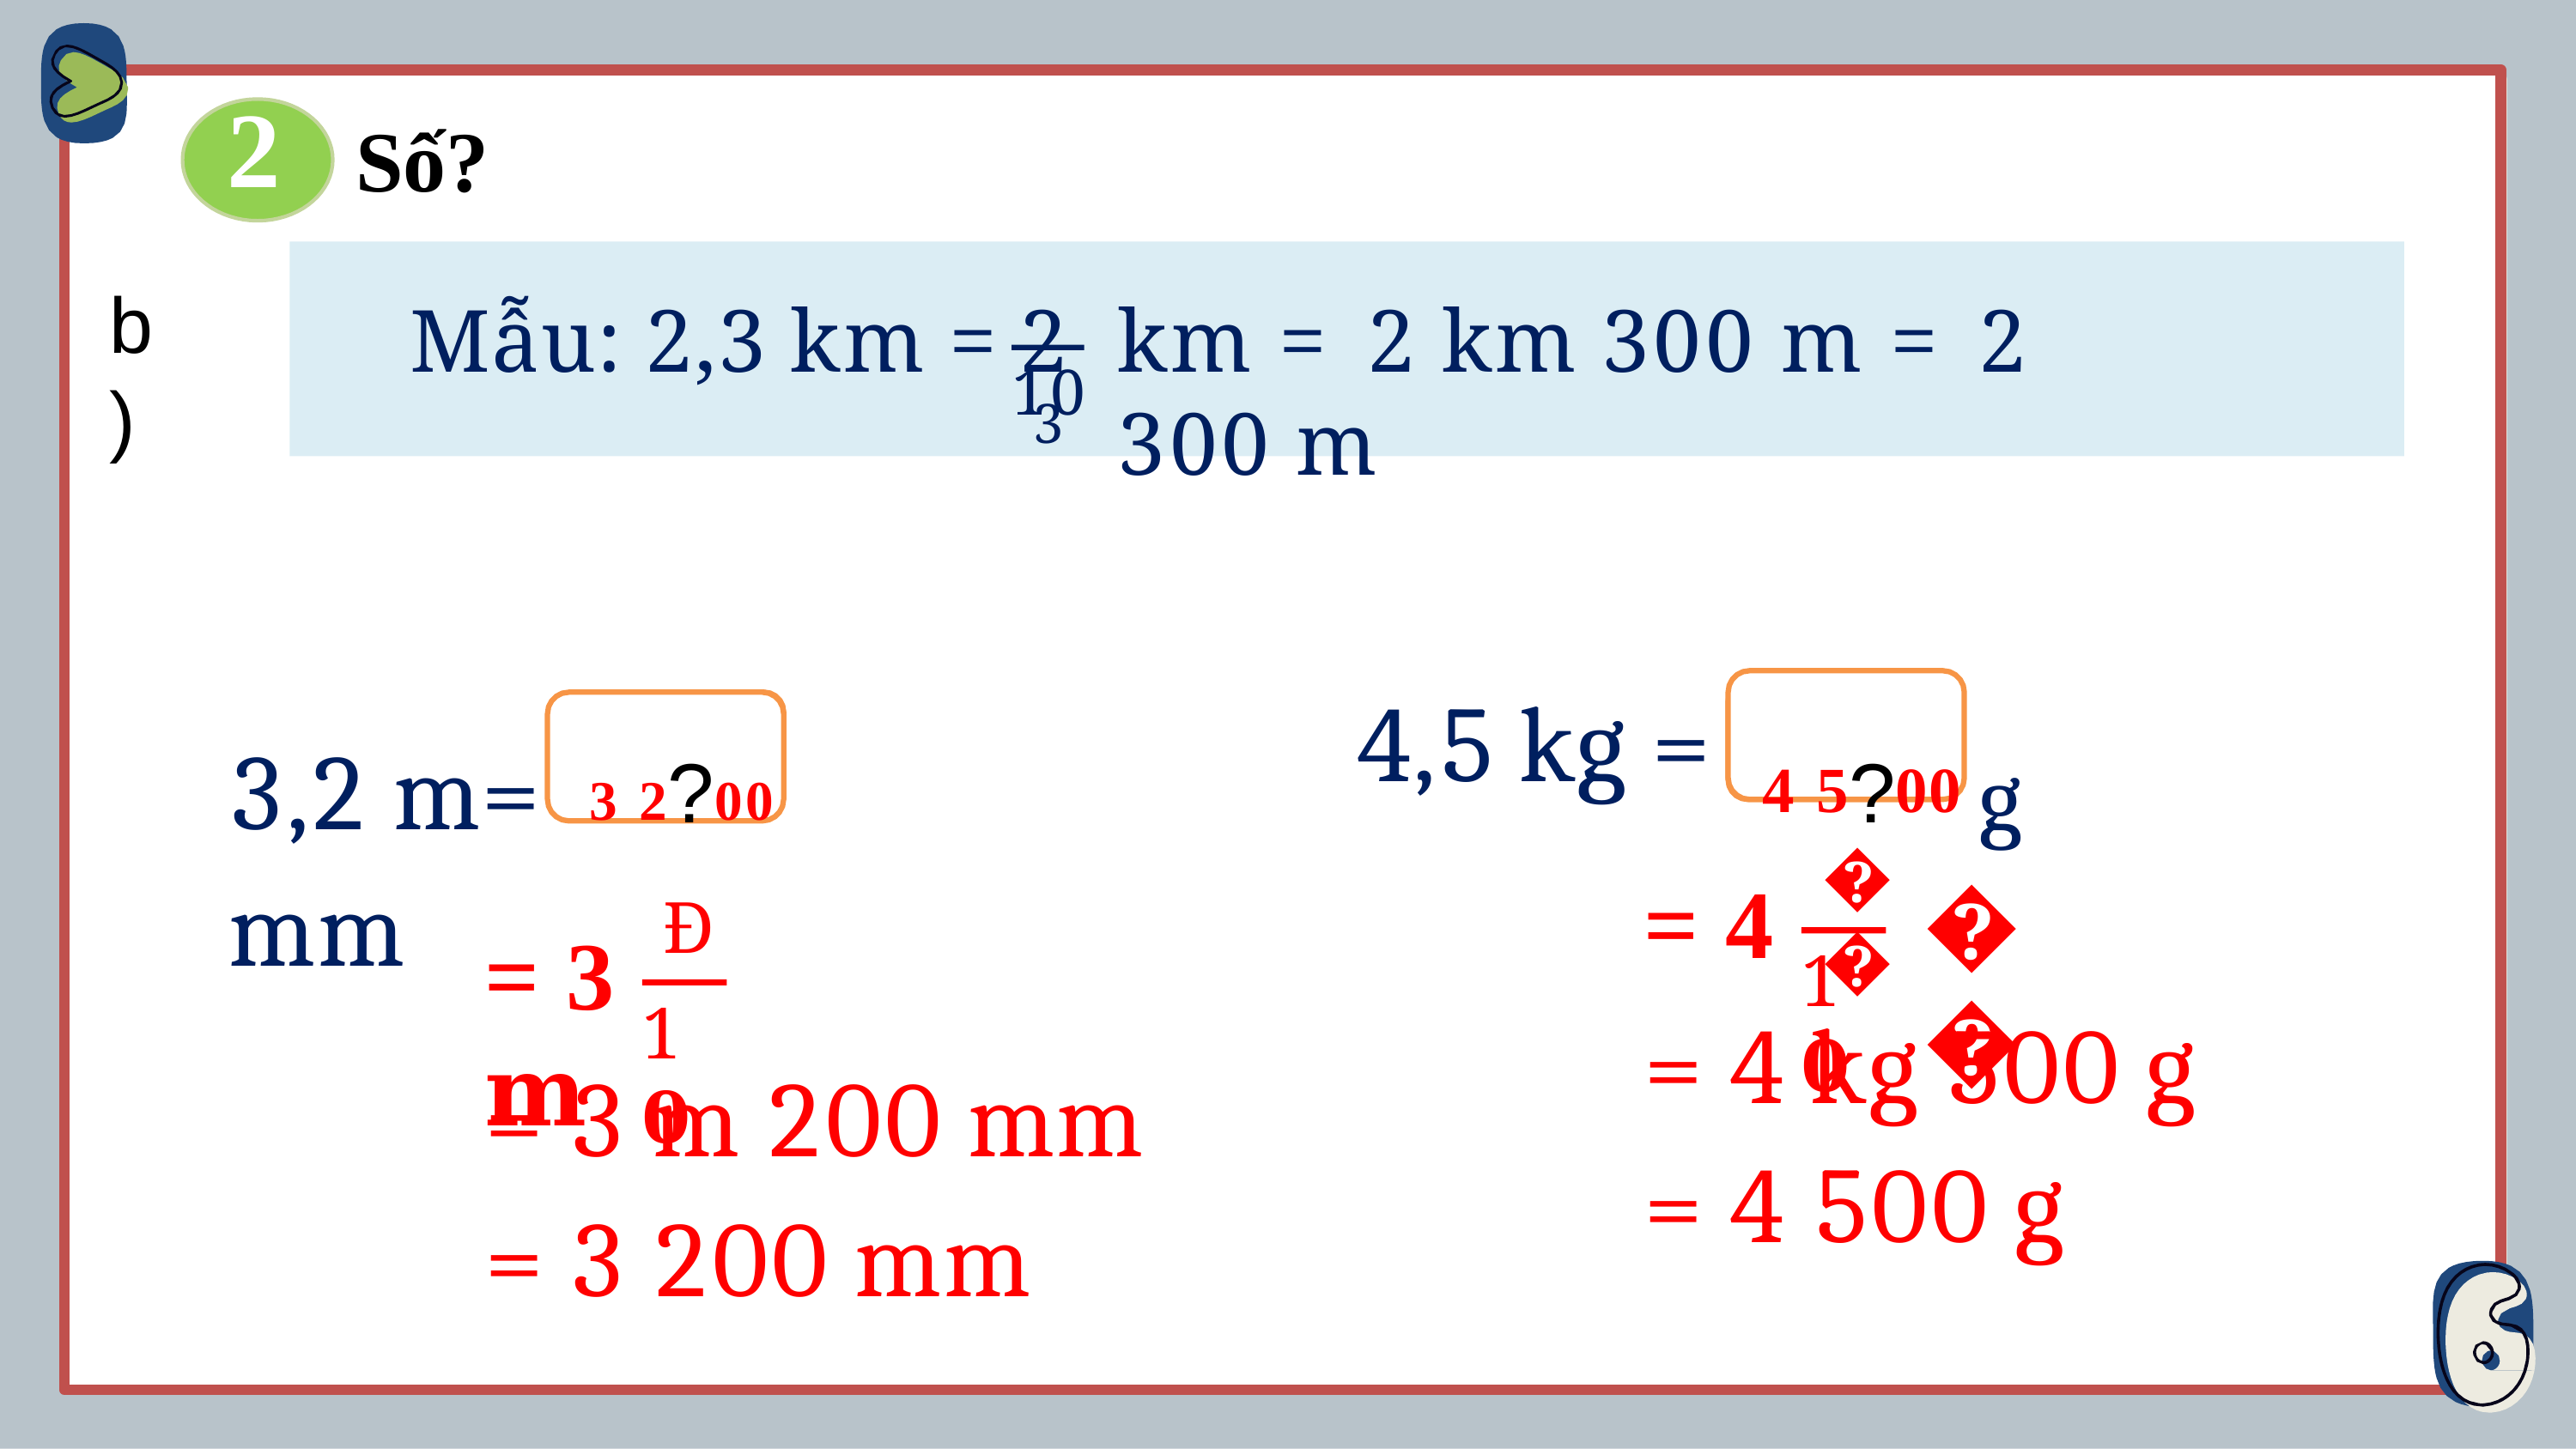

# 2
Số?

b)
Mẫu: 2,3 km = 2	3
km = 2 km 300 m = 2 300 m
10
4 5?00	g

4,5 kg =

3,2 m=	3 2?00	mm
𝟓
= 4
𝐠
Ð
= 3	𝐦

1𝟎

= 4 kg 500 g
= 4 500 g
1𝟎
= 3 m 200 mm
= 3 200 mm